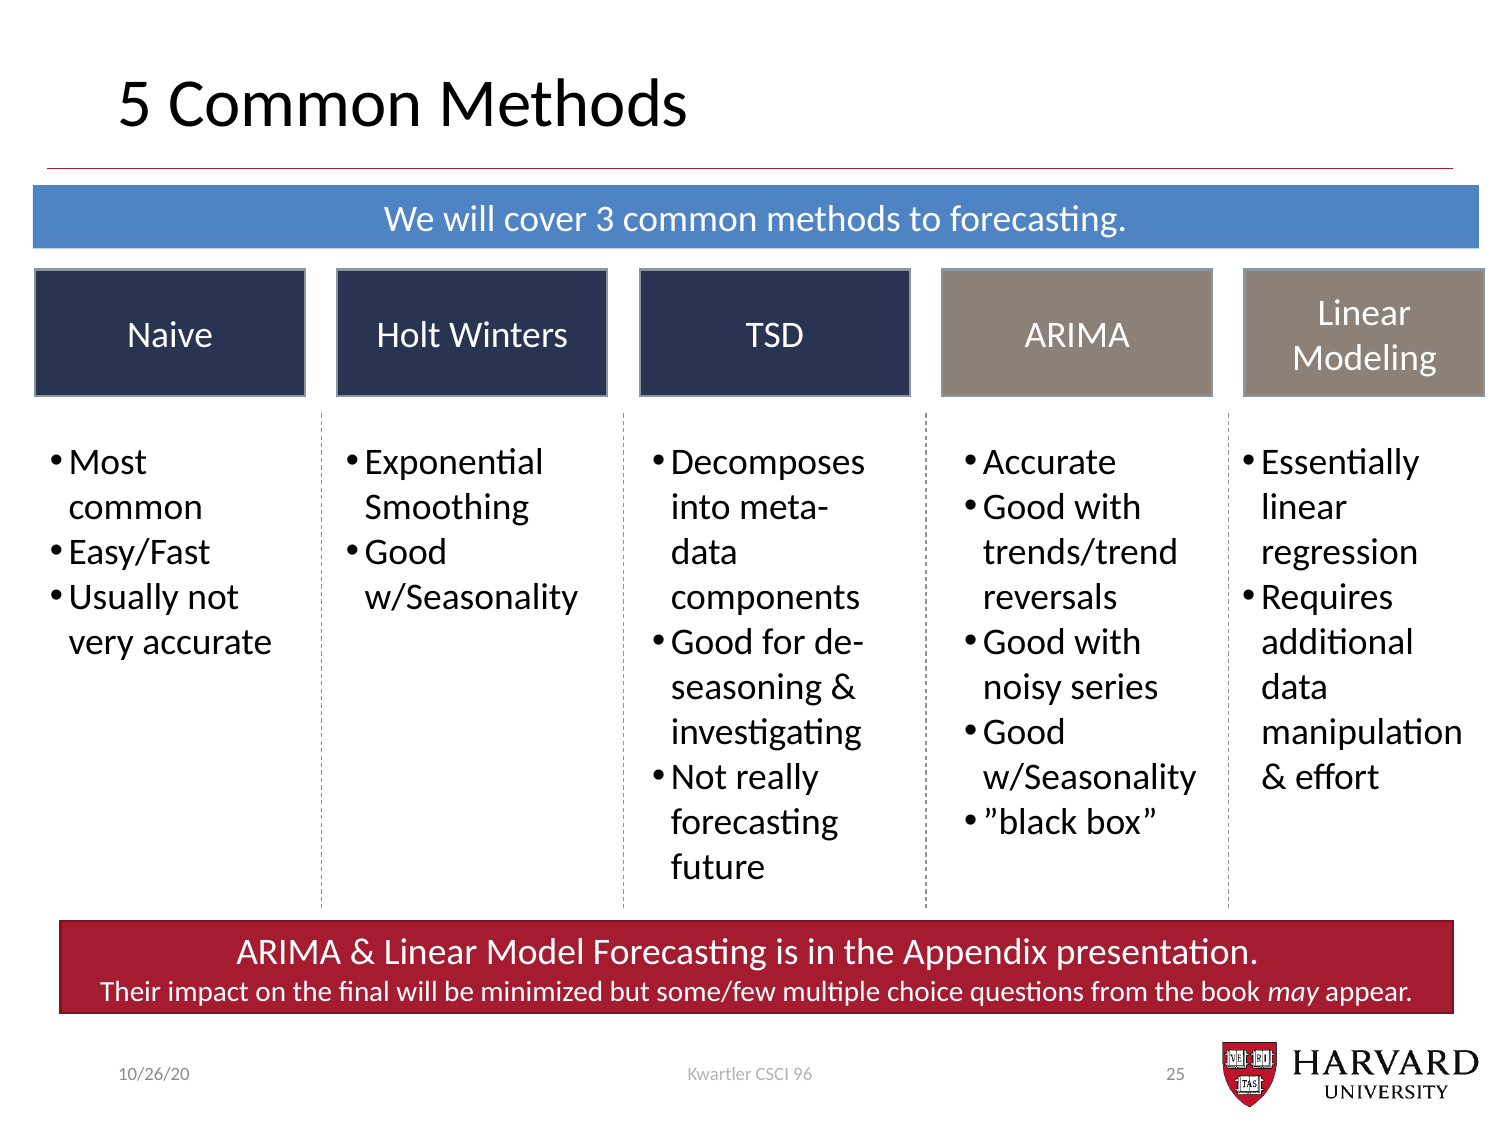

# 5 Common Methods
We will cover 3 common methods to forecasting.
Naive
Holt Winters
TSD
ARIMA
Linear Modeling
Most common
Easy/Fast
Usually not very accurate

Exponential Smoothing
Good w/Seasonality
Decomposes into meta-data components
Good for de-seasoning & investigating
Not really forecasting future
Accurate
Good with trends/trend reversals
Good with noisy series
Good w/Seasonality
”black box”
Essentially linear regression
Requires additional data manipulation & effort
ARIMA & Linear Model Forecasting is in the Appendix presentation.
Their impact on the final will be minimized but some/few multiple choice questions from the book may appear.
10/26/20
Kwartler CSCI 96
25